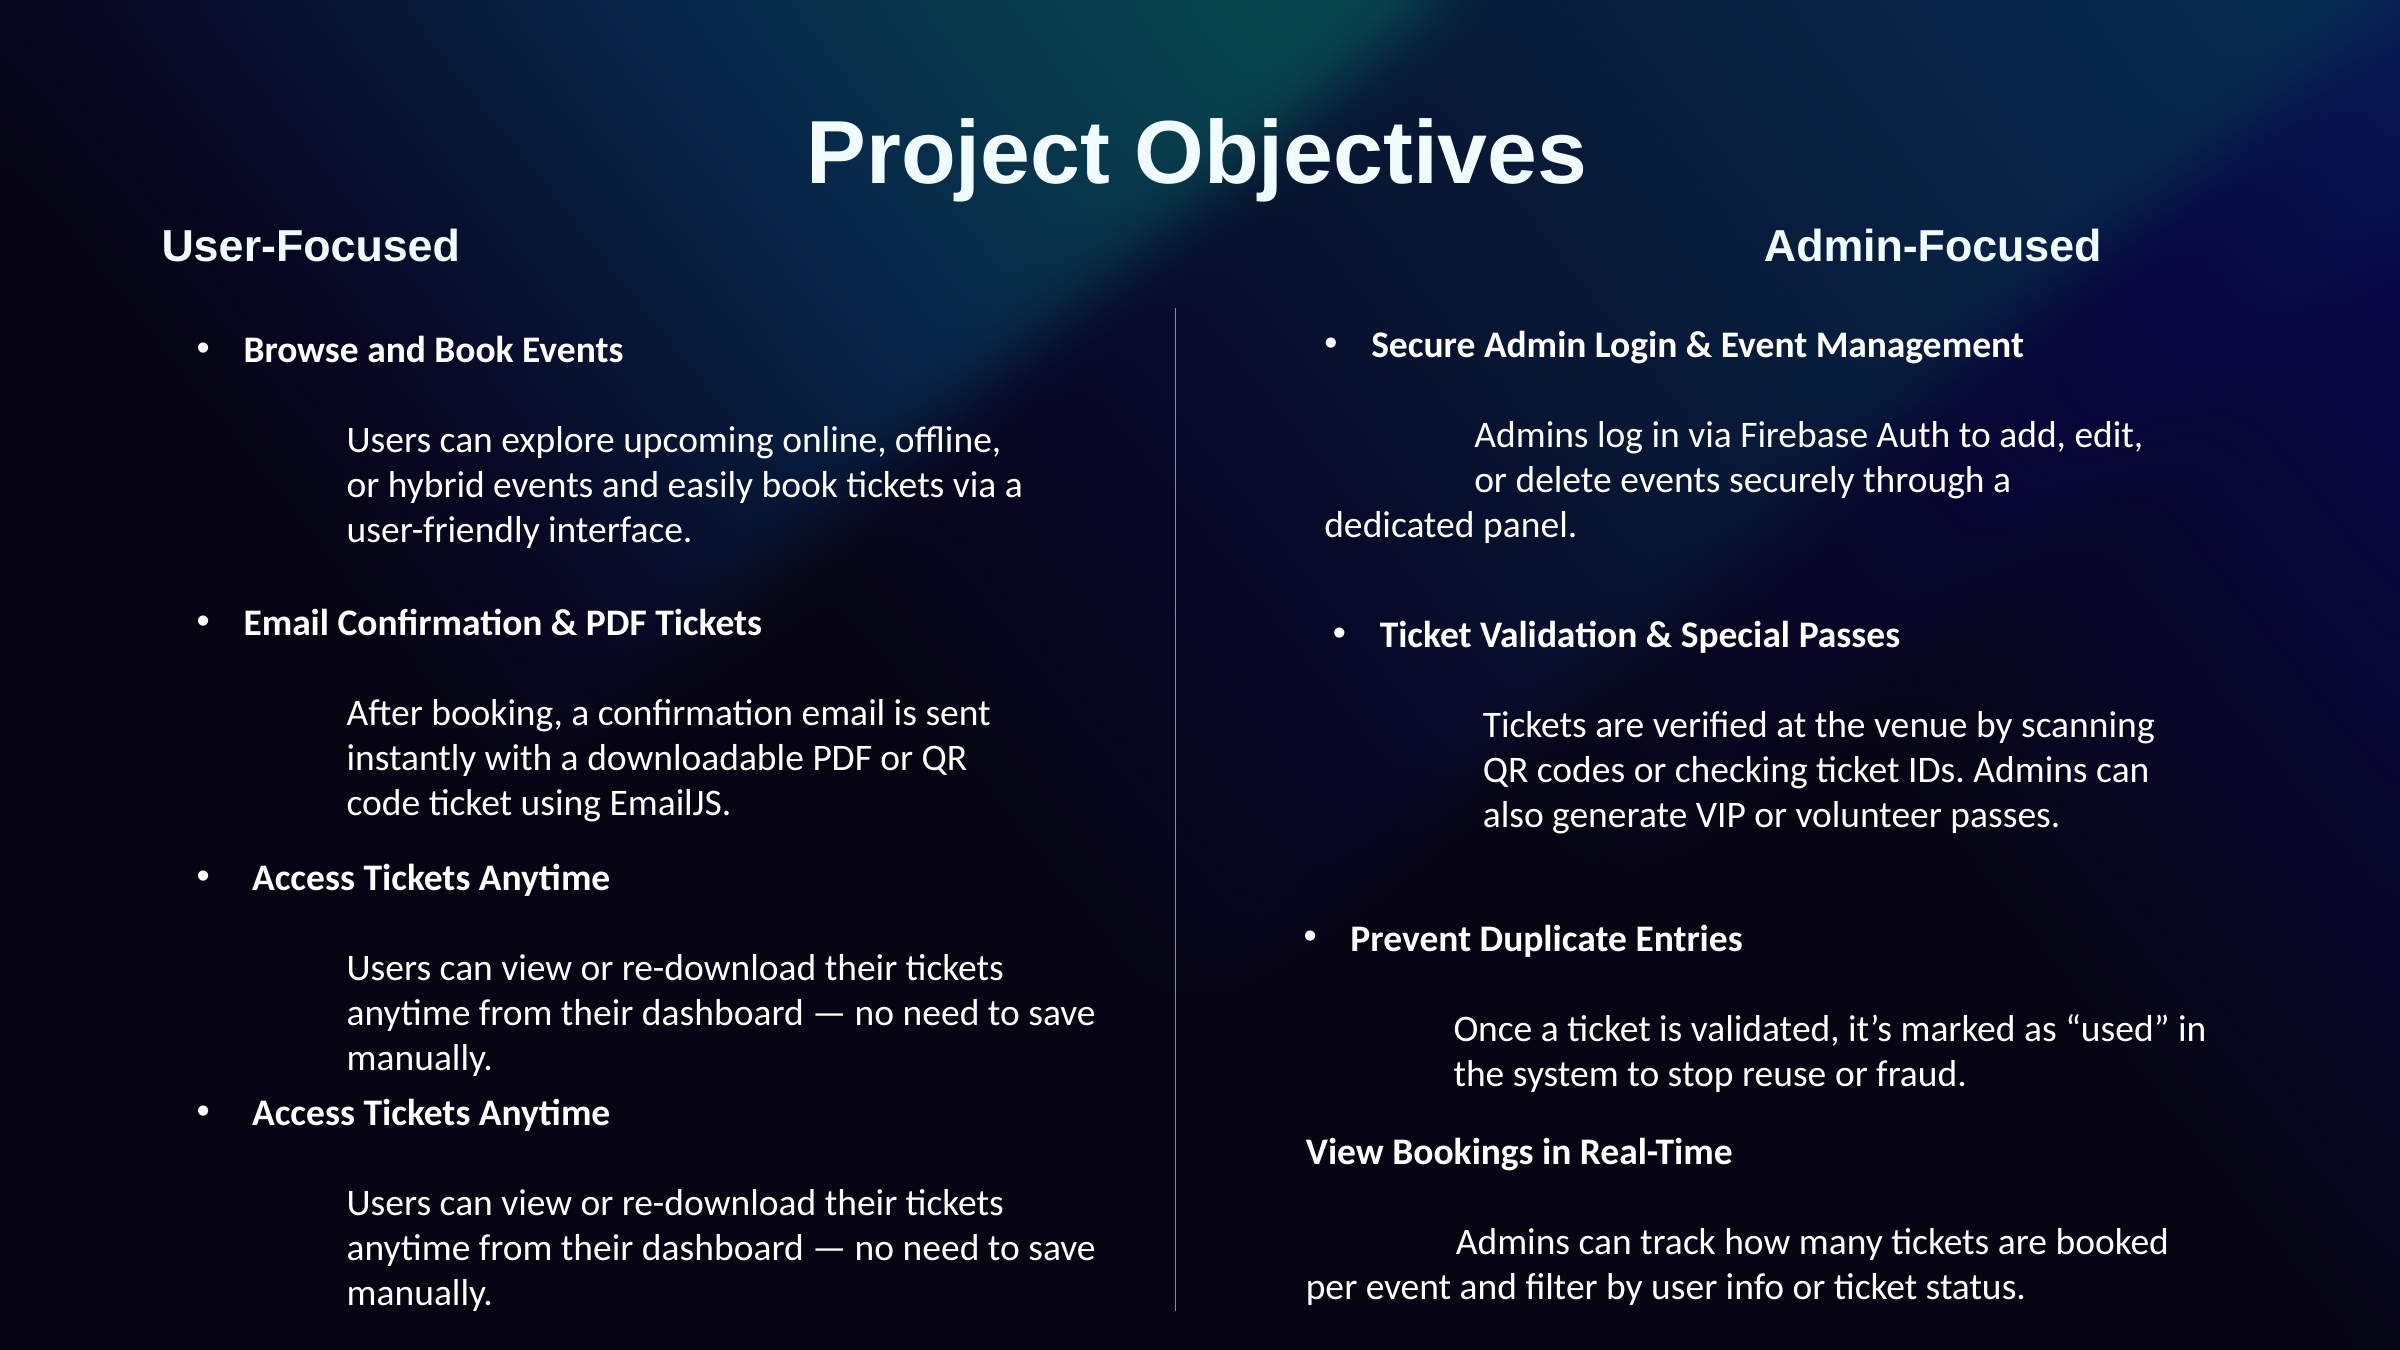

Project Objectives
User-Focused
Admin-Focused
Secure Admin Login & Event Management
	Admins log in via Firebase Auth to add, edit, 	or delete events securely through a 	dedicated panel.
Browse and Book Events
	Users can explore upcoming online, offline, 	or hybrid events and easily book tickets via a 	user-friendly interface.
Email Confirmation & PDF Tickets
	After booking, a confirmation email is sent 	instantly with a downloadable PDF or QR 	code ticket using EmailJS.
Ticket Validation & Special Passes
	Tickets are verified at the venue by scanning 	QR codes or checking ticket IDs. Admins can      	also generate VIP or volunteer passes.
 Access Tickets Anytime

	Users can view or re-download their tickets           	anytime from their dashboard — no need to save 	manually.
Prevent Duplicate Entries
	Once a ticket is validated, it’s marked as “used” in 	the system to stop reuse or fraud.
 Access Tickets Anytime

	Users can view or re-download their tickets           	anytime from their dashboard — no need to save 	manually.
View Bookings in Real-Time
	Admins can track how many tickets are booked 	per event and filter by user info or ticket status.